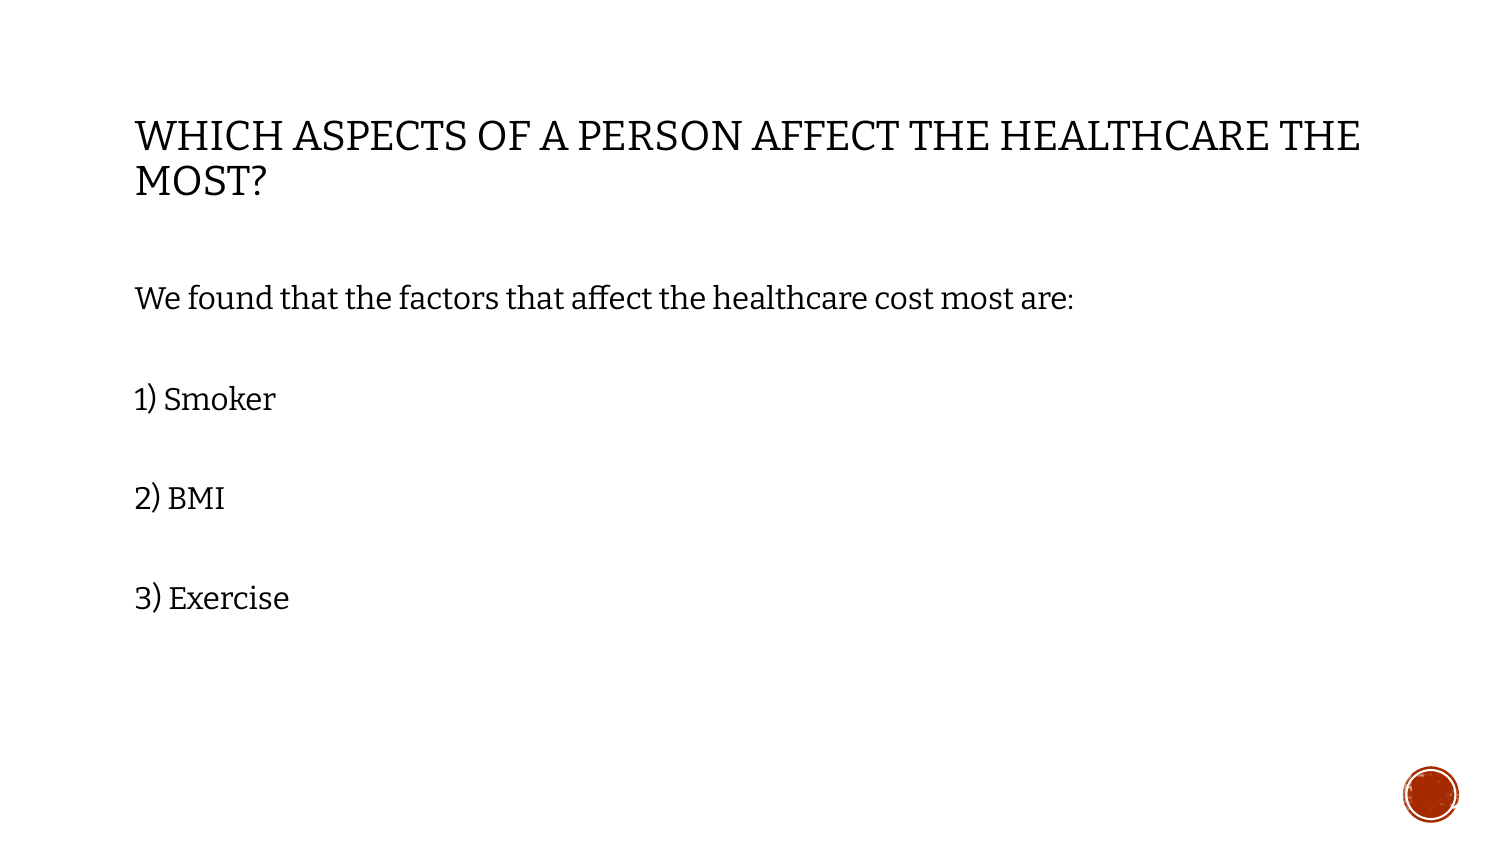

# Which aspects of a person affect the healthcare the most?
We found that the factors that affect the healthcare cost most are:
1) Smoker
2) BMI
3) Exercise
10